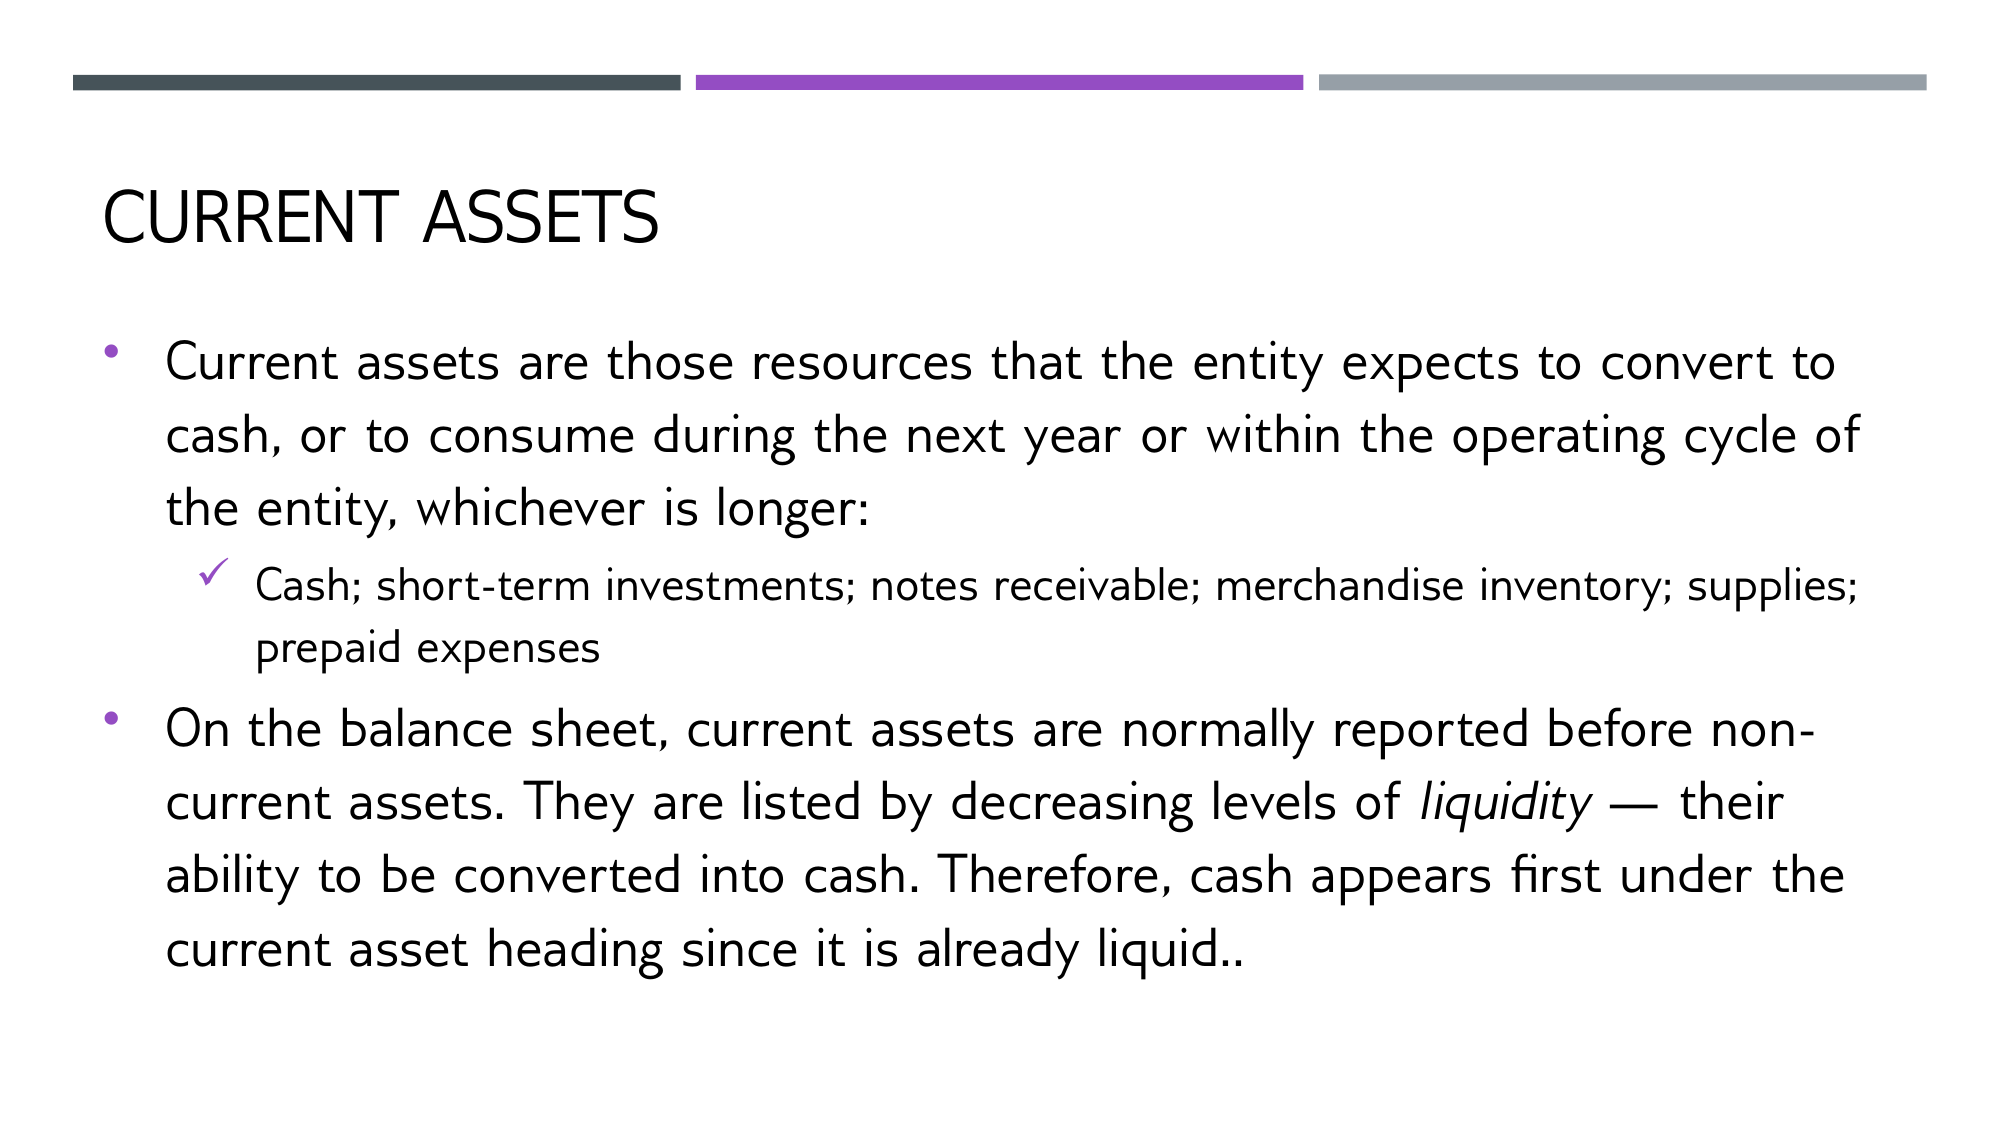

# Current Assets
Current assets are those resources that the entity expects to convert to cash, or to consume during the next year or within the operating cycle of the entity, whichever is longer:
Cash; short-term investments; notes receivable; merchandise inventory; supplies; prepaid expenses
On the balance sheet, current assets are normally reported before non-current assets. They are listed by decreasing levels of liquidity — their ability to be converted into cash. Therefore, cash appears first under the current asset heading since it is already liquid..
40